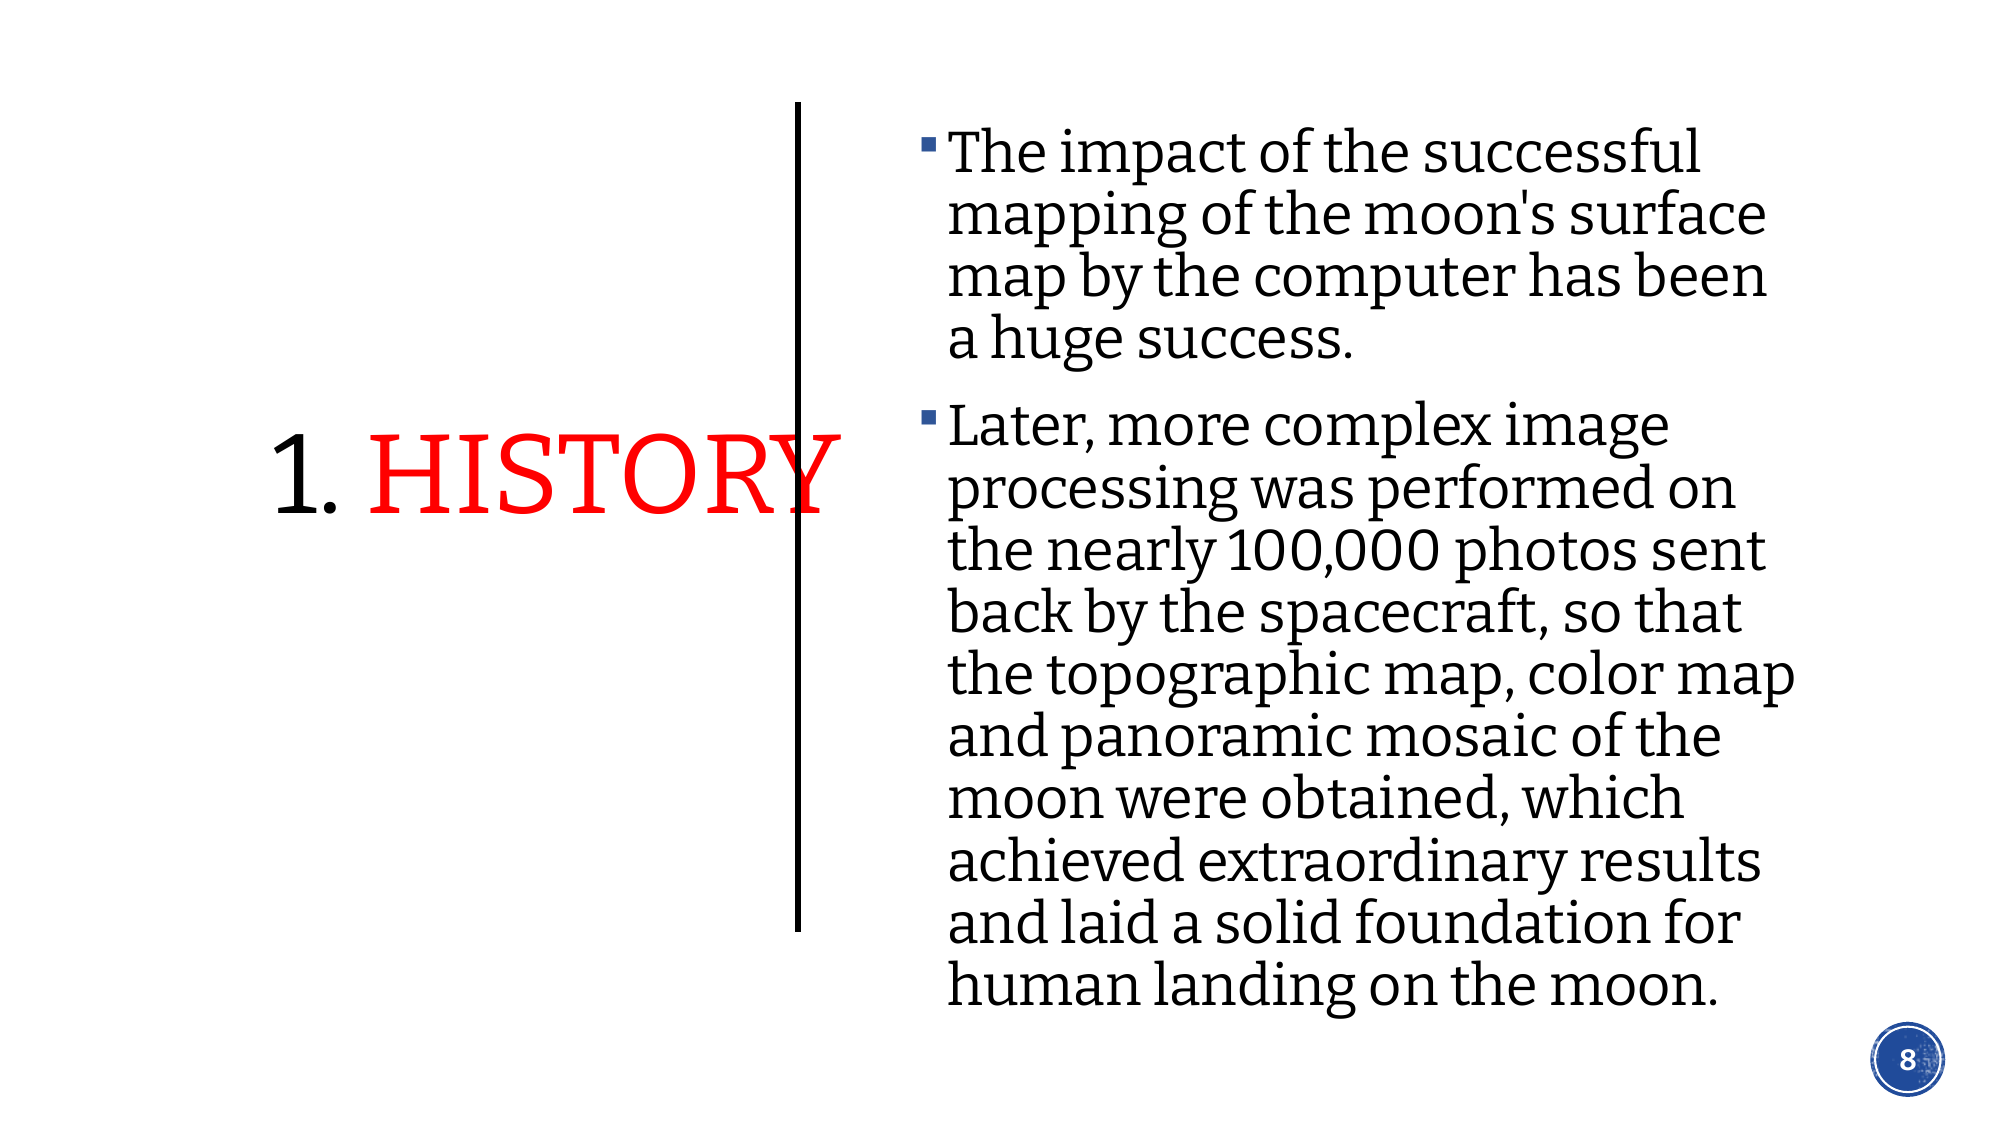

The impact of the successful mapping of the moon's surface map by the computer has been a huge success.
Later, more complex image processing was performed on the nearly 100,000 photos sent back by the spacecraft, so that the topographic map, color map and panoramic mosaic of the moon were obtained, which achieved extraordinary results and laid a solid foundation for human landing on the moon.

# 1. History
8